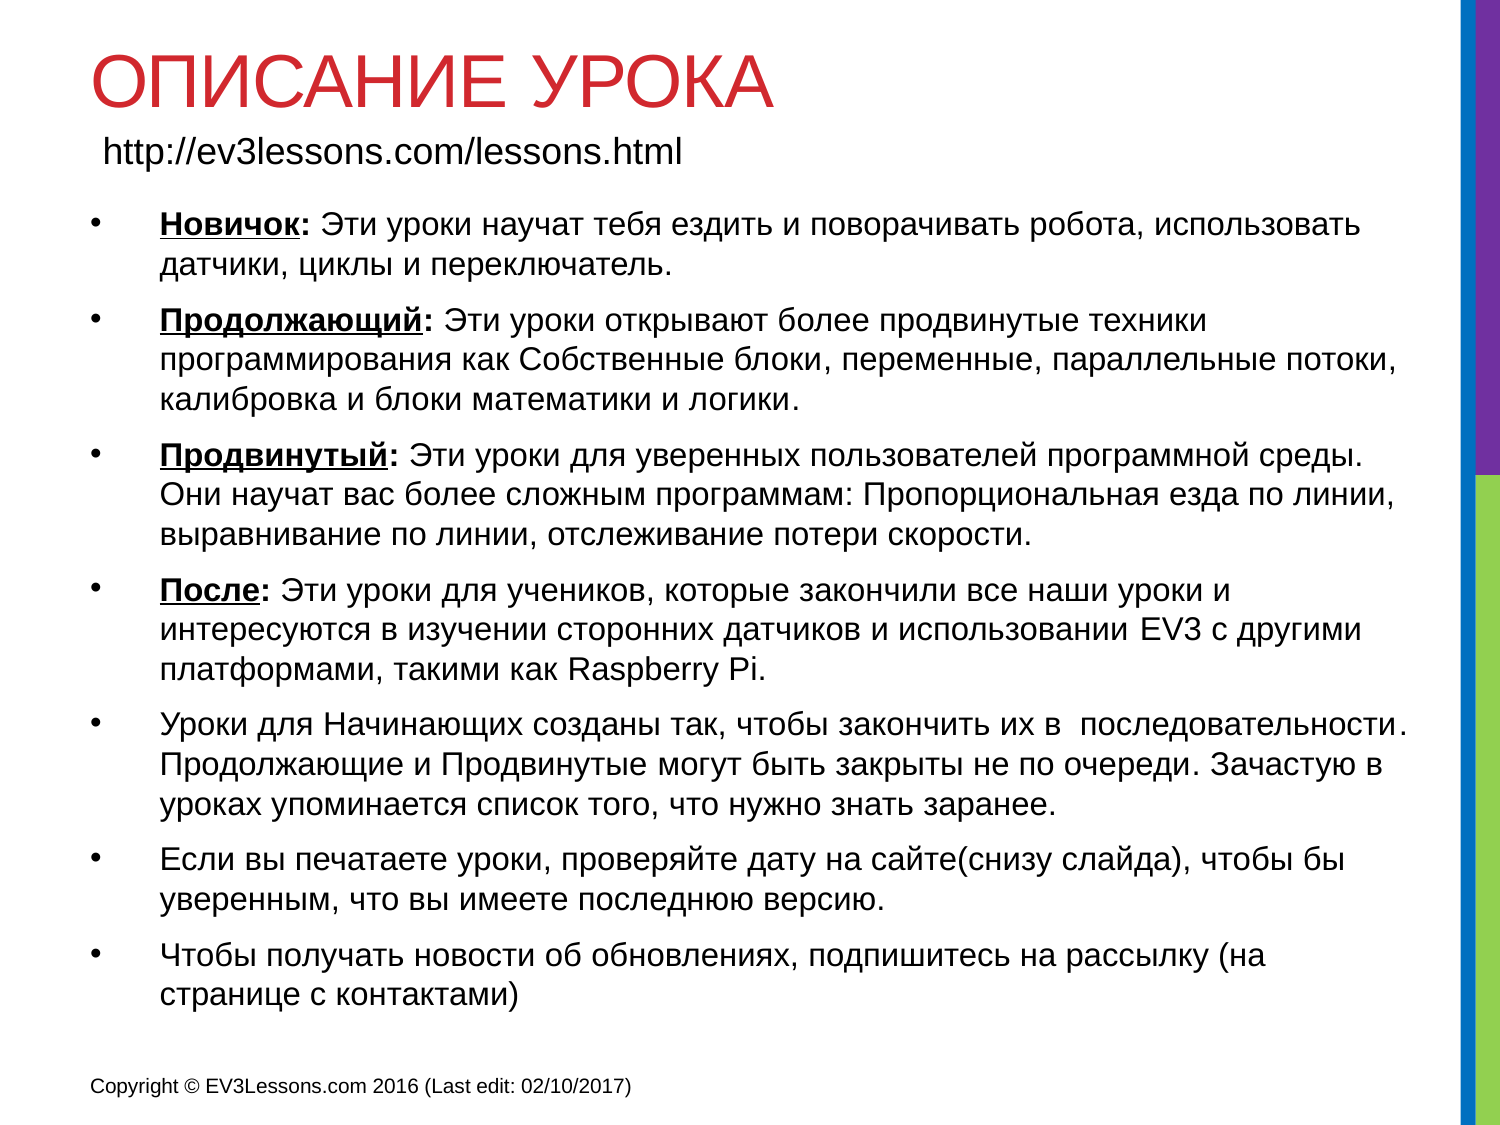

# Описание урока
http://ev3lessons.com/lessons.html
Новичок: Эти уроки научат тебя ездить и поворачивать робота, использовать датчики, циклы и переключатель.
Продолжающий: Эти уроки открывают более продвинутые техники программирования как Собственные блоки, переменные, параллельные потоки, калибровка и блоки математики и логики.
Продвинутый: Эти уроки для уверенных пользователей программной среды. Они научат вас более сложным программам: Пропорциональная езда по линии, выравнивание по линии, отслеживание потери скорости.
После: Эти уроки для учеников, которые закончили все наши уроки и интересуются в изучении сторонних датчиков и использовании EV3 с другими платформами, такими как Raspberry Pi.
Уроки для Начинающих созданы так, чтобы закончить их в  последовательности. Продолжающие и Продвинутые могут быть закрыты не по очереди. Зачастую в уроках упоминается список того, что нужно знать заранее.
Если вы печатаете уроки, проверяйте дату на сайте(снизу слайда), чтобы бы уверенным, что вы имеете последнюю версию.
Чтобы получать новости об обновлениях, подпишитесь на рассылку (на странице с контактами)

Copyright © EV3Lessons.com 2016 (Last edit: 02/10/2017)